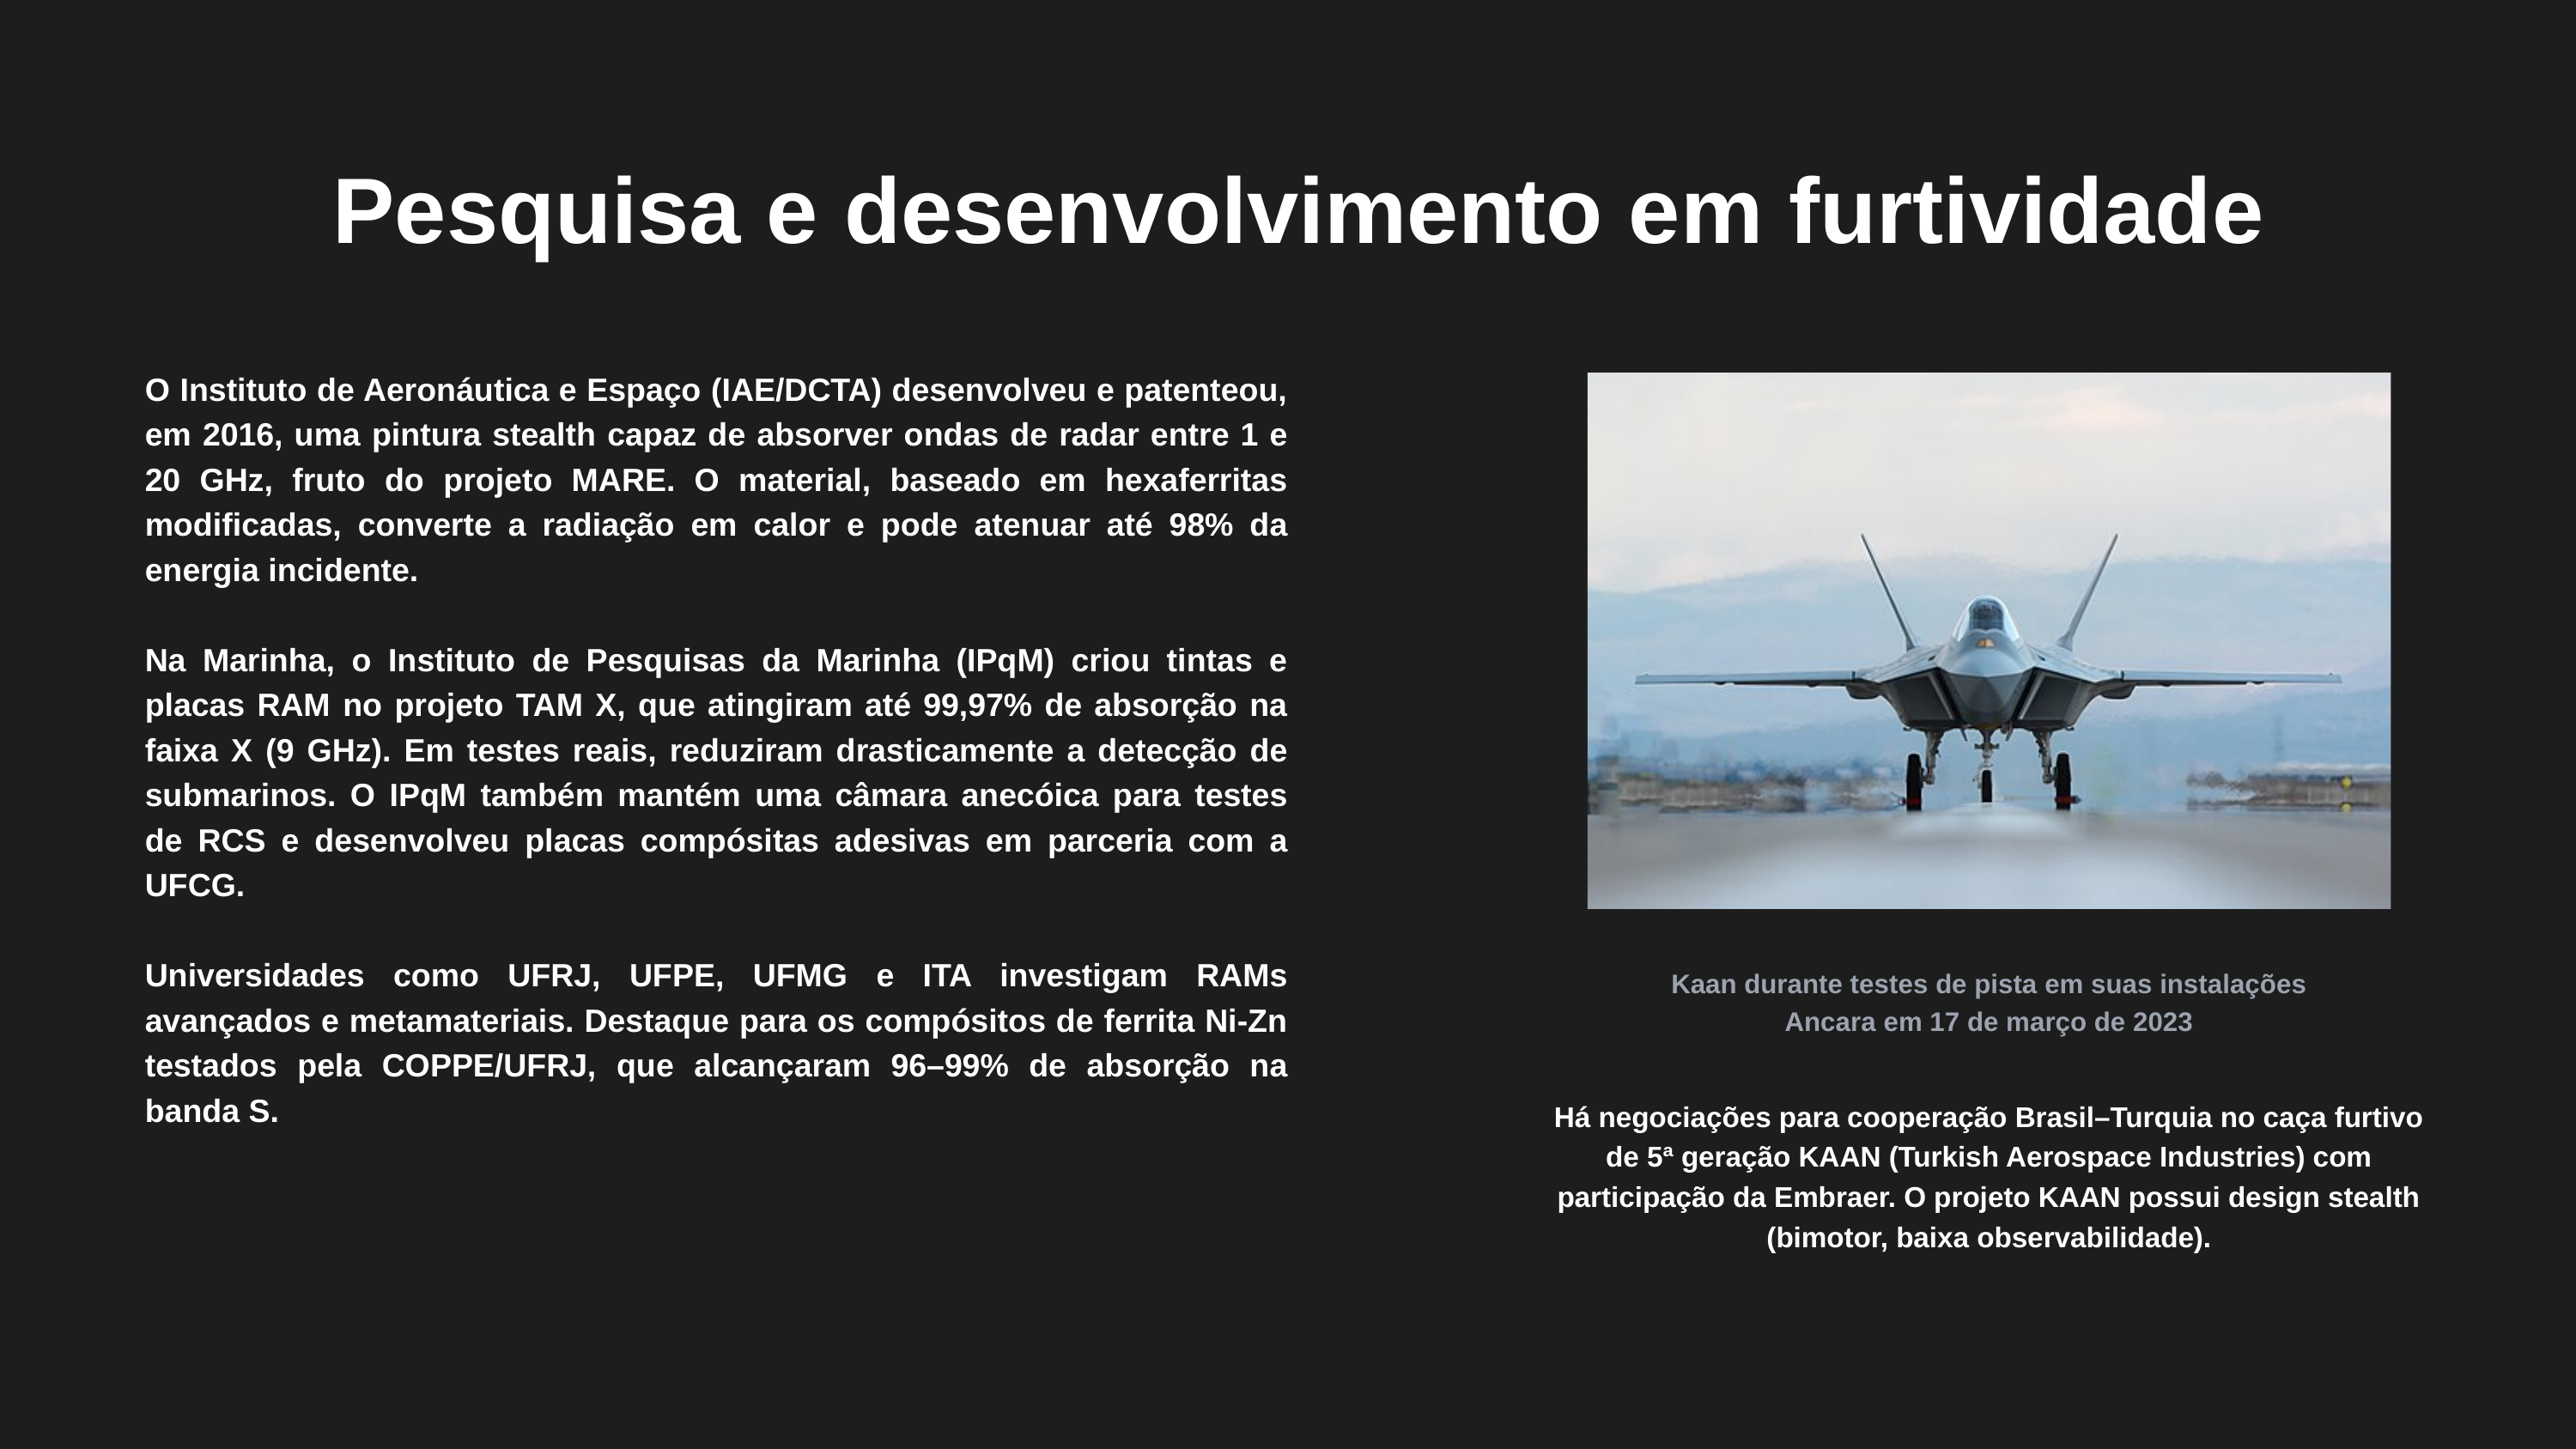

Pesquisa e desenvolvimento em furtividade
O Instituto de Aeronáutica e Espaço (IAE/DCTA) desenvolveu e patenteou, em 2016, uma pintura stealth capaz de absorver ondas de radar entre 1 e 20 GHz, fruto do projeto MARE. O material, baseado em hexaferritas modificadas, converte a radiação em calor e pode atenuar até 98% da energia incidente.

Na Marinha, o Instituto de Pesquisas da Marinha (IPqM) criou tintas e placas RAM no projeto TAM X, que atingiram até 99,97% de absorção na faixa X (9 GHz). Em testes reais, reduziram drasticamente a detecção de submarinos. O IPqM também mantém uma câmara anecóica para testes de RCS e desenvolveu placas compósitas adesivas em parceria com a UFCG.

Universidades como UFRJ, UFPE, UFMG e ITA investigam RAMs avançados e metamateriais. Destaque para os compósitos de ferrita Ni-Zn testados pela COPPE/UFRJ, que alcançaram 96–99% de absorção na banda S.

Kaan durante testes de pista em suas instalações
Ancara em 17 de março de 2023
Há negociações para cooperação Brasil–Turquia no caça furtivo de 5ª geração KAAN (Turkish Aerospace Industries) com participação da Embraer. O projeto KAAN possui design stealth (bimotor, baixa observabilidade).